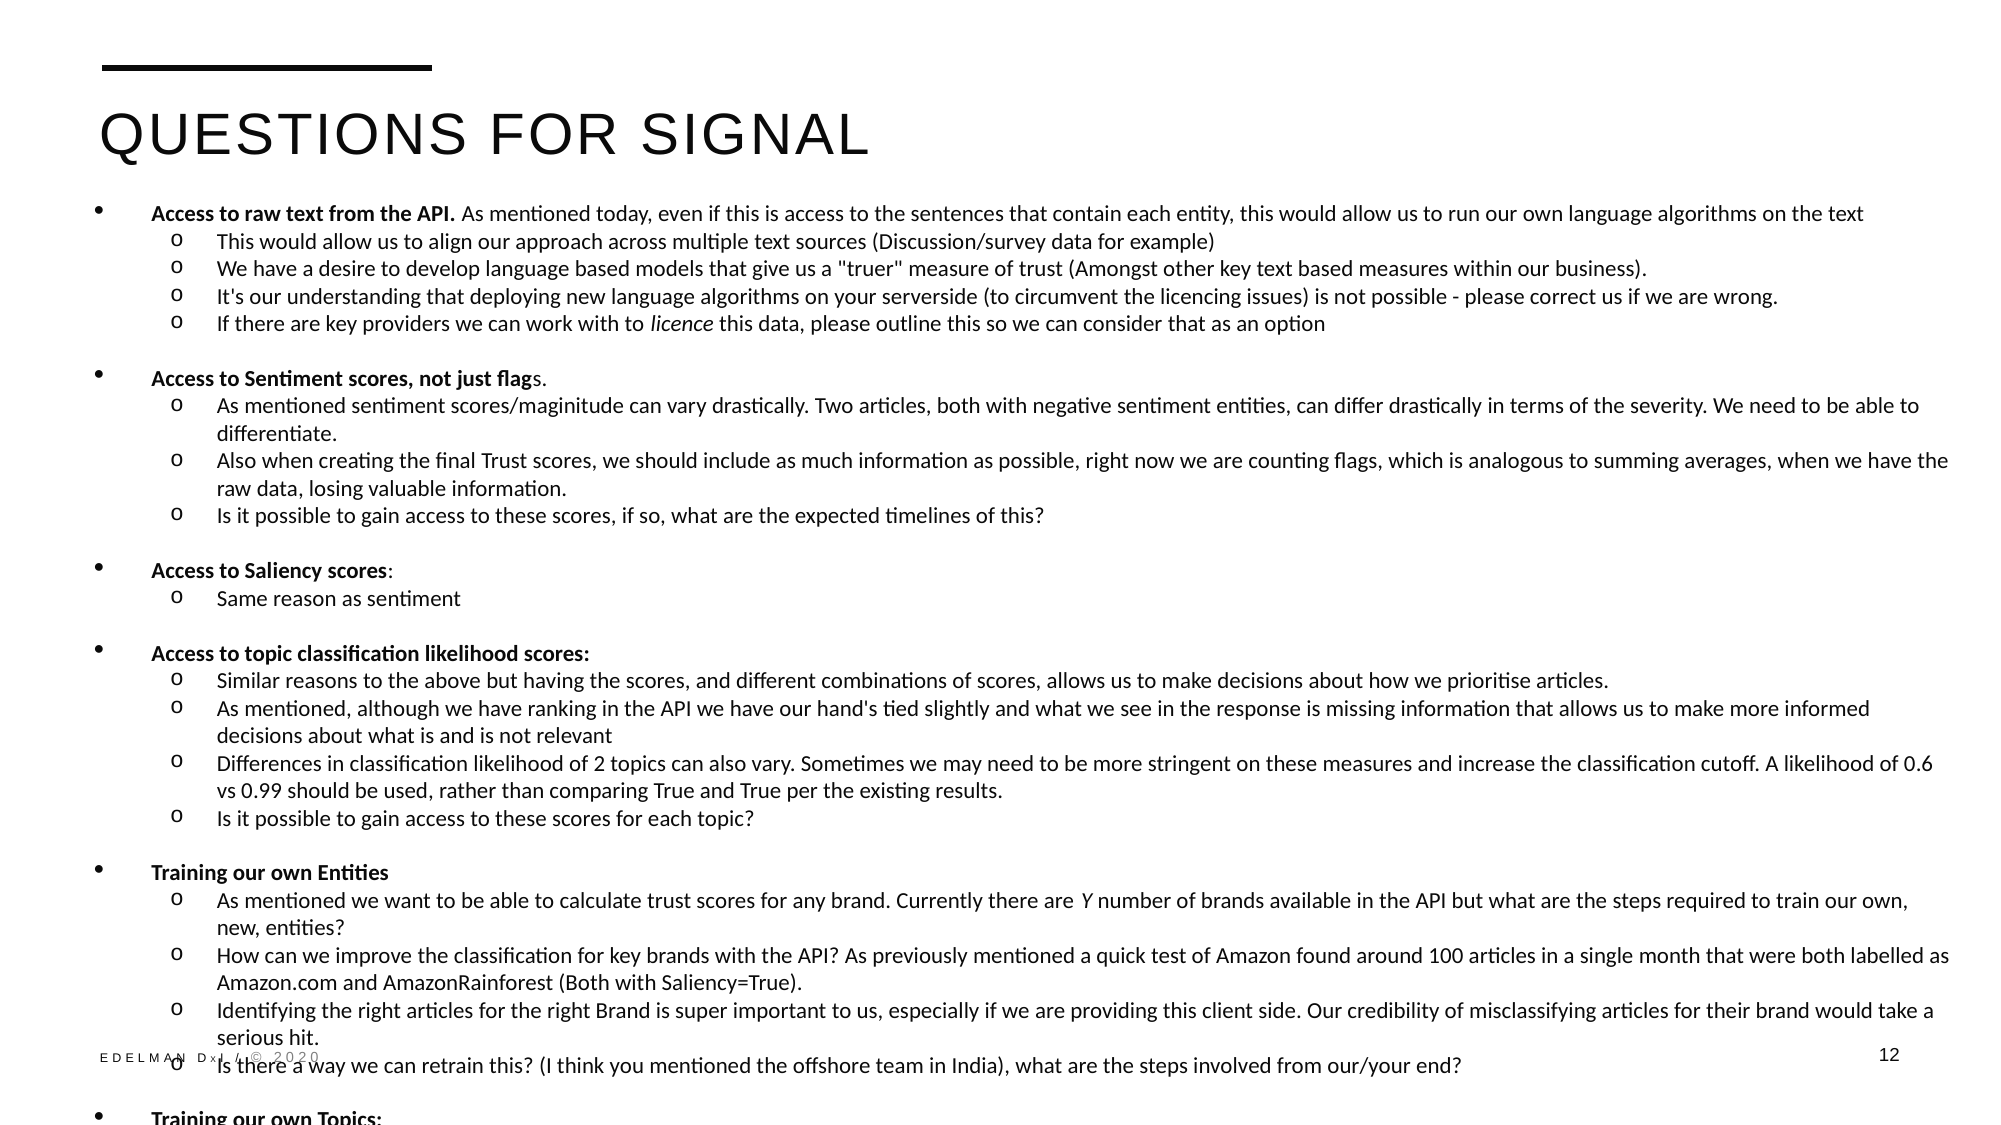

# QUESTIONS FOR SIGNAL
Access to raw text from the API. As mentioned today, even if this is access to the sentences that contain each entity, this would allow us to run our own language algorithms on the text
This would allow us to align our approach across multiple text sources (Discussion/survey data for example)
We have a desire to develop language based models that give us a "truer" measure of trust (Amongst other key text based measures within our business).
It's our understanding that deploying new language algorithms on your serverside (to circumvent the licencing issues) is not possible - please correct us if we are wrong.
If there are key providers we can work with to licence this data, please outline this so we can consider that as an option

Access to Sentiment scores, not just flags.
As mentioned sentiment scores/maginitude can vary drastically. Two articles, both with negative sentiment entities, can differ drastically in terms of the severity. We need to be able to differentiate.
Also when creating the final Trust scores, we should include as much information as possible, right now we are counting flags, which is analogous to summing averages, when we have the raw data, losing valuable information.
Is it possible to gain access to these scores, if so, what are the expected timelines of this?

Access to Saliency scores:
Same reason as sentiment

Access to topic classification likelihood scores:
Similar reasons to the above but having the scores, and different combinations of scores, allows us to make decisions about how we prioritise articles.
As mentioned, although we have ranking in the API we have our hand's tied slightly and what we see in the response is missing information that allows us to make more informed decisions about what is and is not relevant
Differences in classification likelihood of 2 topics can also vary. Sometimes we may need to be more stringent on these measures and increase the classification cutoff. A likelihood of 0.6 vs 0.99 should be used, rather than comparing True and True per the existing results.
Is it possible to gain access to these scores for each topic?

Training our own Entities
As mentioned we want to be able to calculate trust scores for any brand. Currently there are Y number of brands available in the API but what are the steps required to train our own, new, entities?
How can we improve the classification for key brands with the API? As previously mentioned a quick test of Amazon found around 100 articles in a single month that were both labelled as Amazon.com and AmazonRainforest (Both with Saliency=True).
Identifying the right articles for the right Brand is super important to us, especially if we are providing this client side. Our credibility of misclassifying articles for their brand would take a serious hit.
Is there a way we can retrain this? (I think you mentioned the offshore team in India), what are the steps involved from our/your end?

Training our own Topics:
What are the steps to doing this?
How often can we train our own topics?
Exactly what do we need? A seed of X number of articles per topic

12